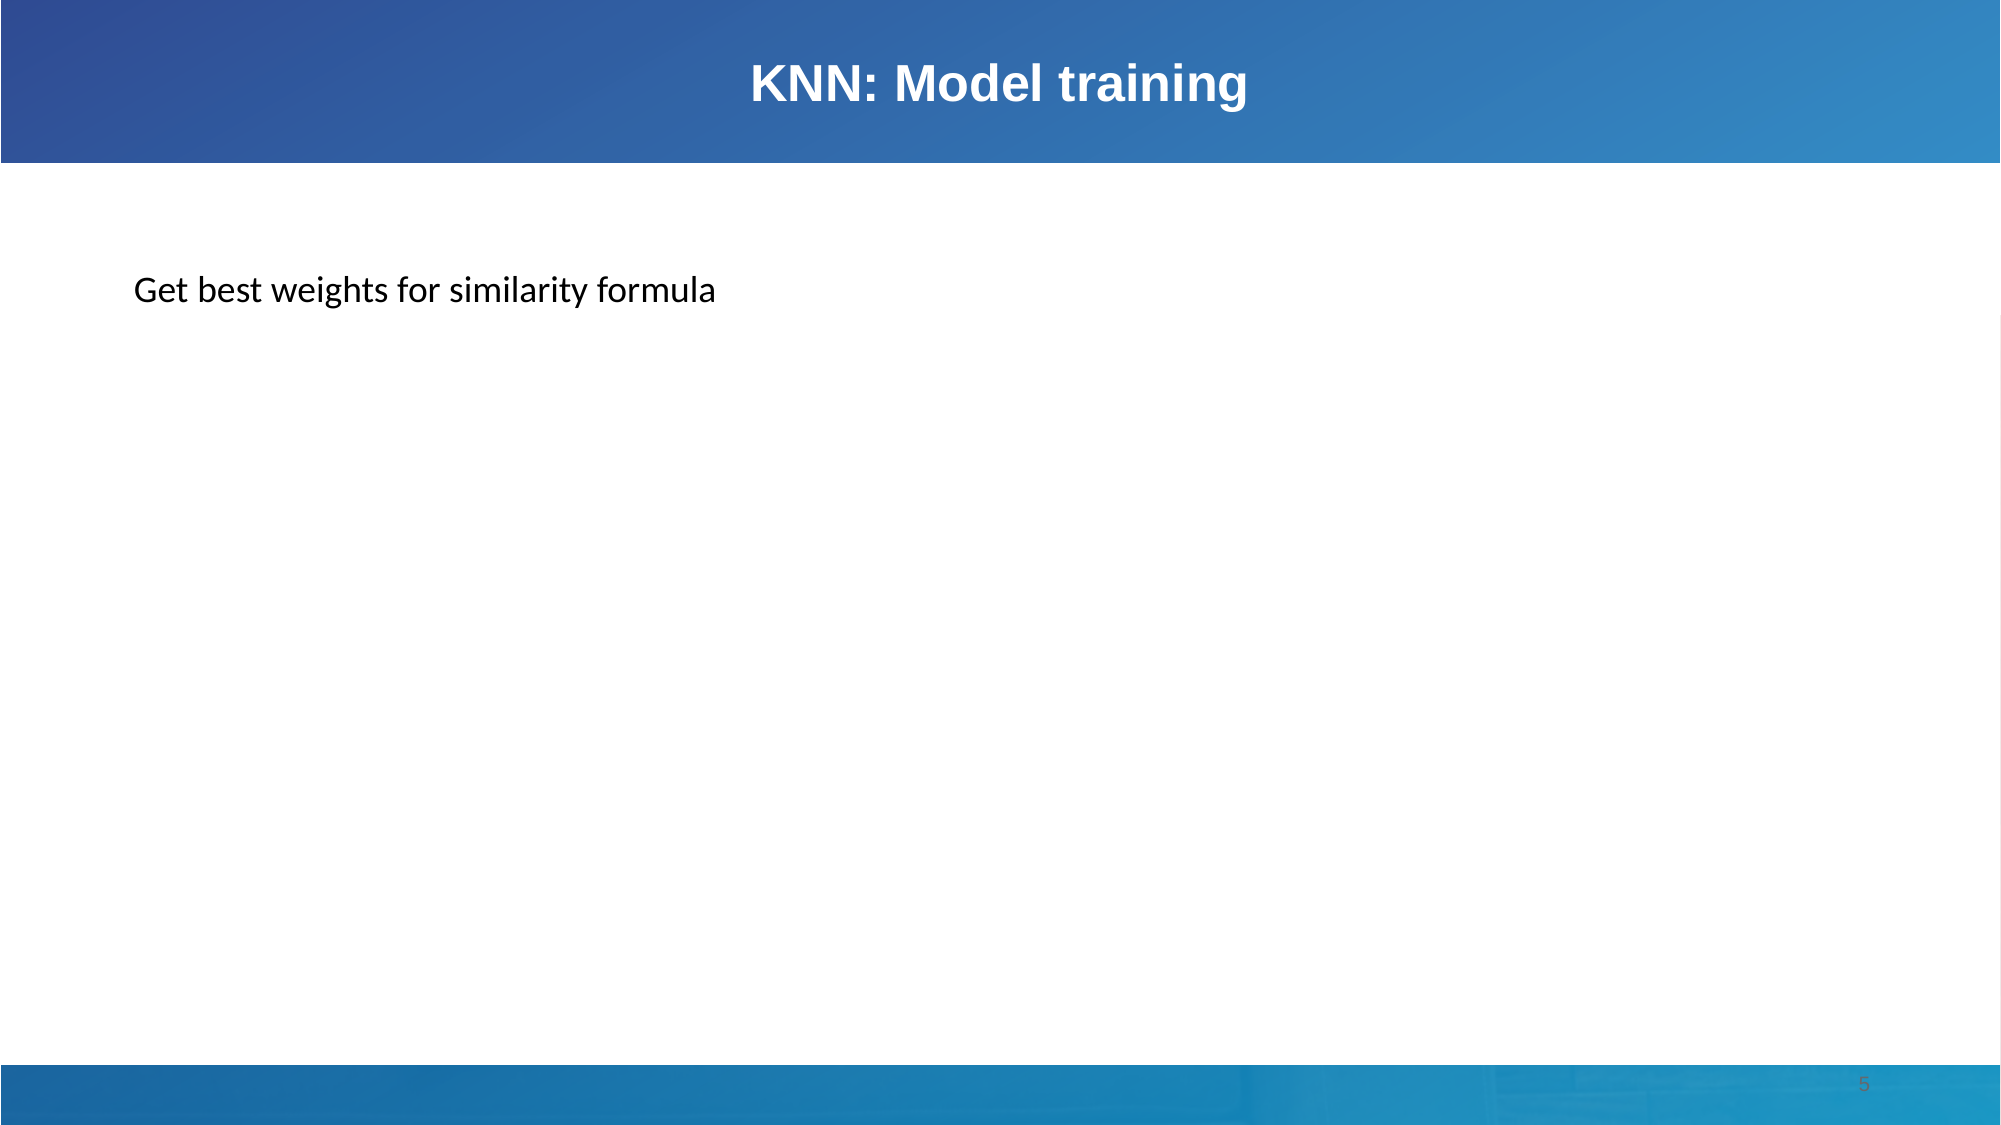

# KNN: Model training
Get best weights for similarity formula
5